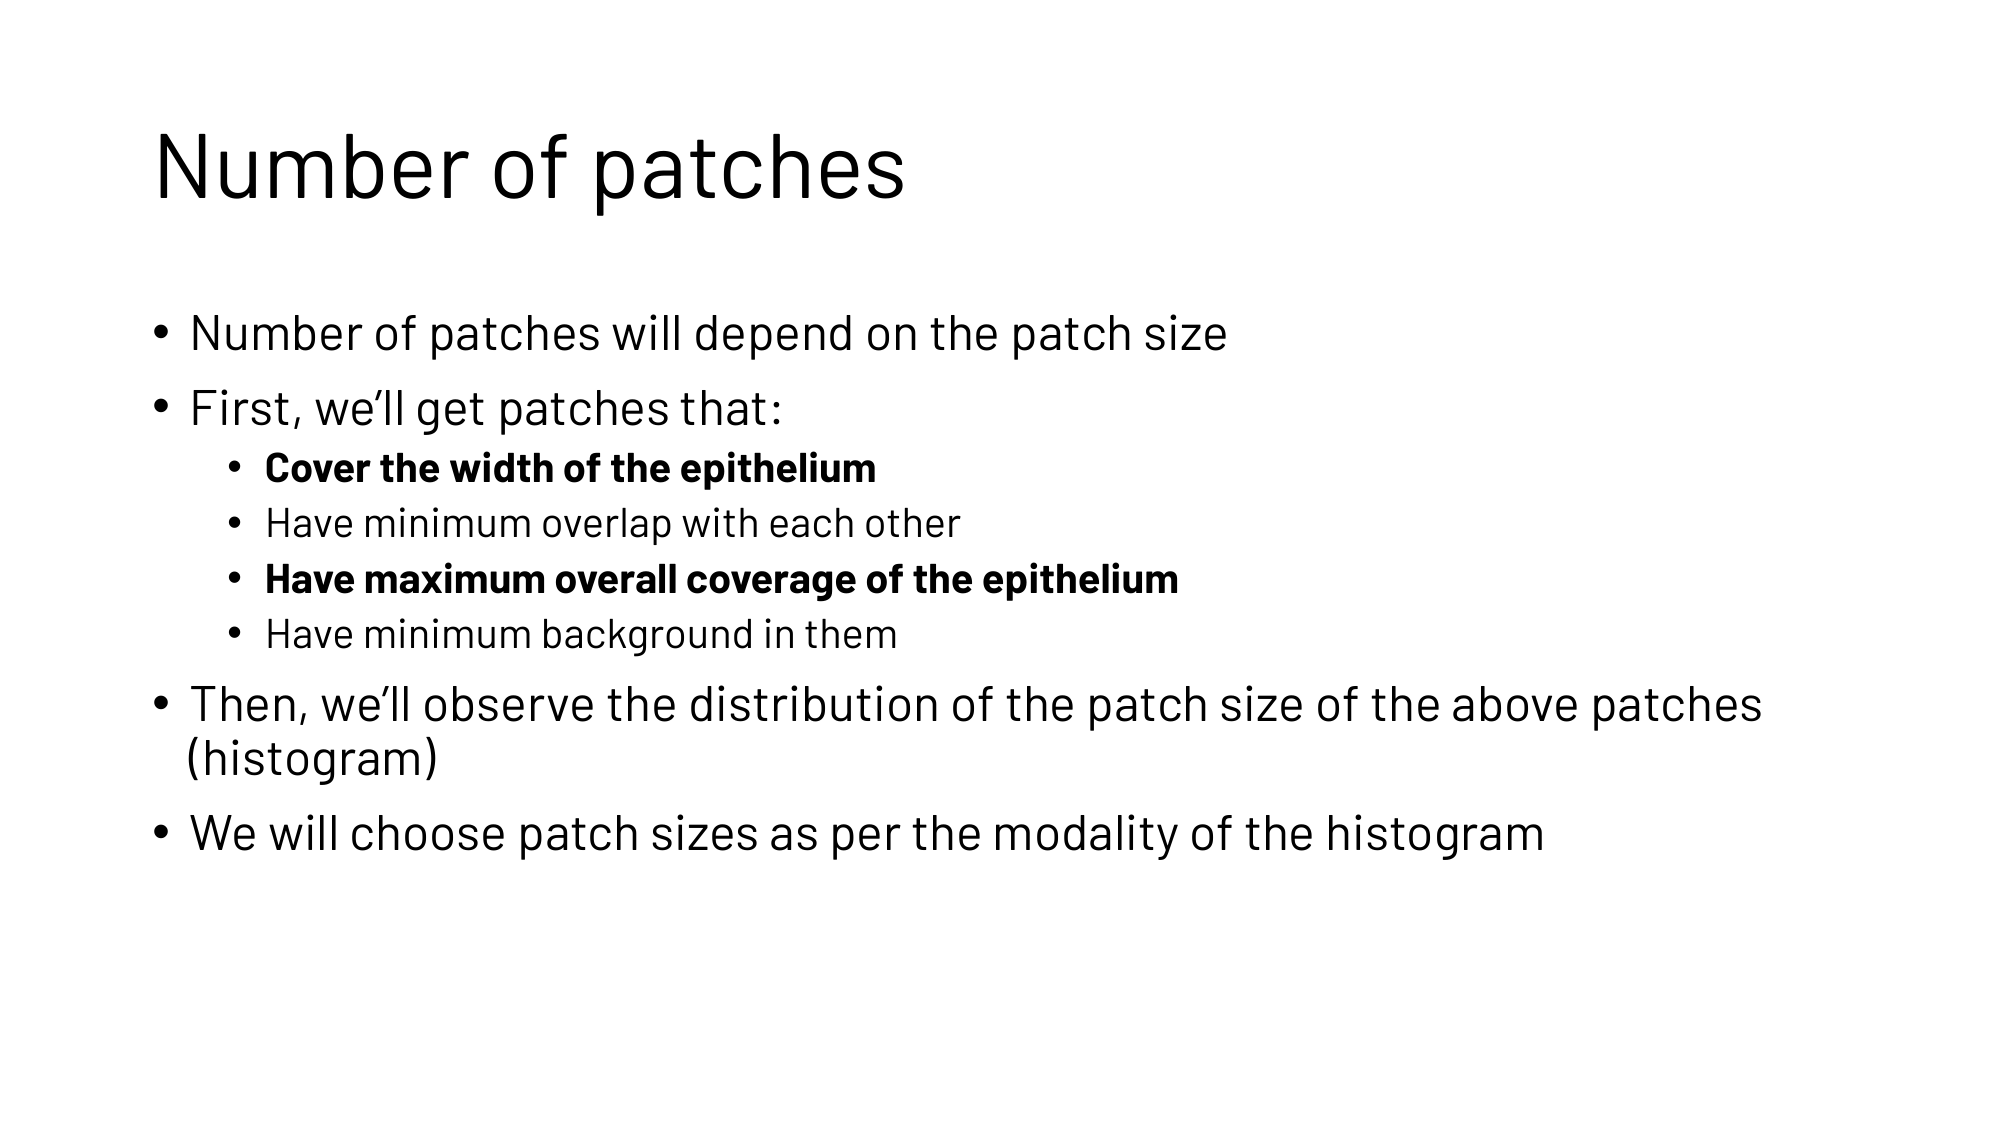

# Number of patches
Number of patches will depend on the patch size
First, we’ll get patches that:
Cover the width of the epithelium
Have minimum overlap with each other
Have maximum overall coverage of the epithelium
Have minimum background in them
Then, we’ll observe the distribution of the patch size of the above patches (histogram)
We will choose patch sizes as per the modality of the histogram